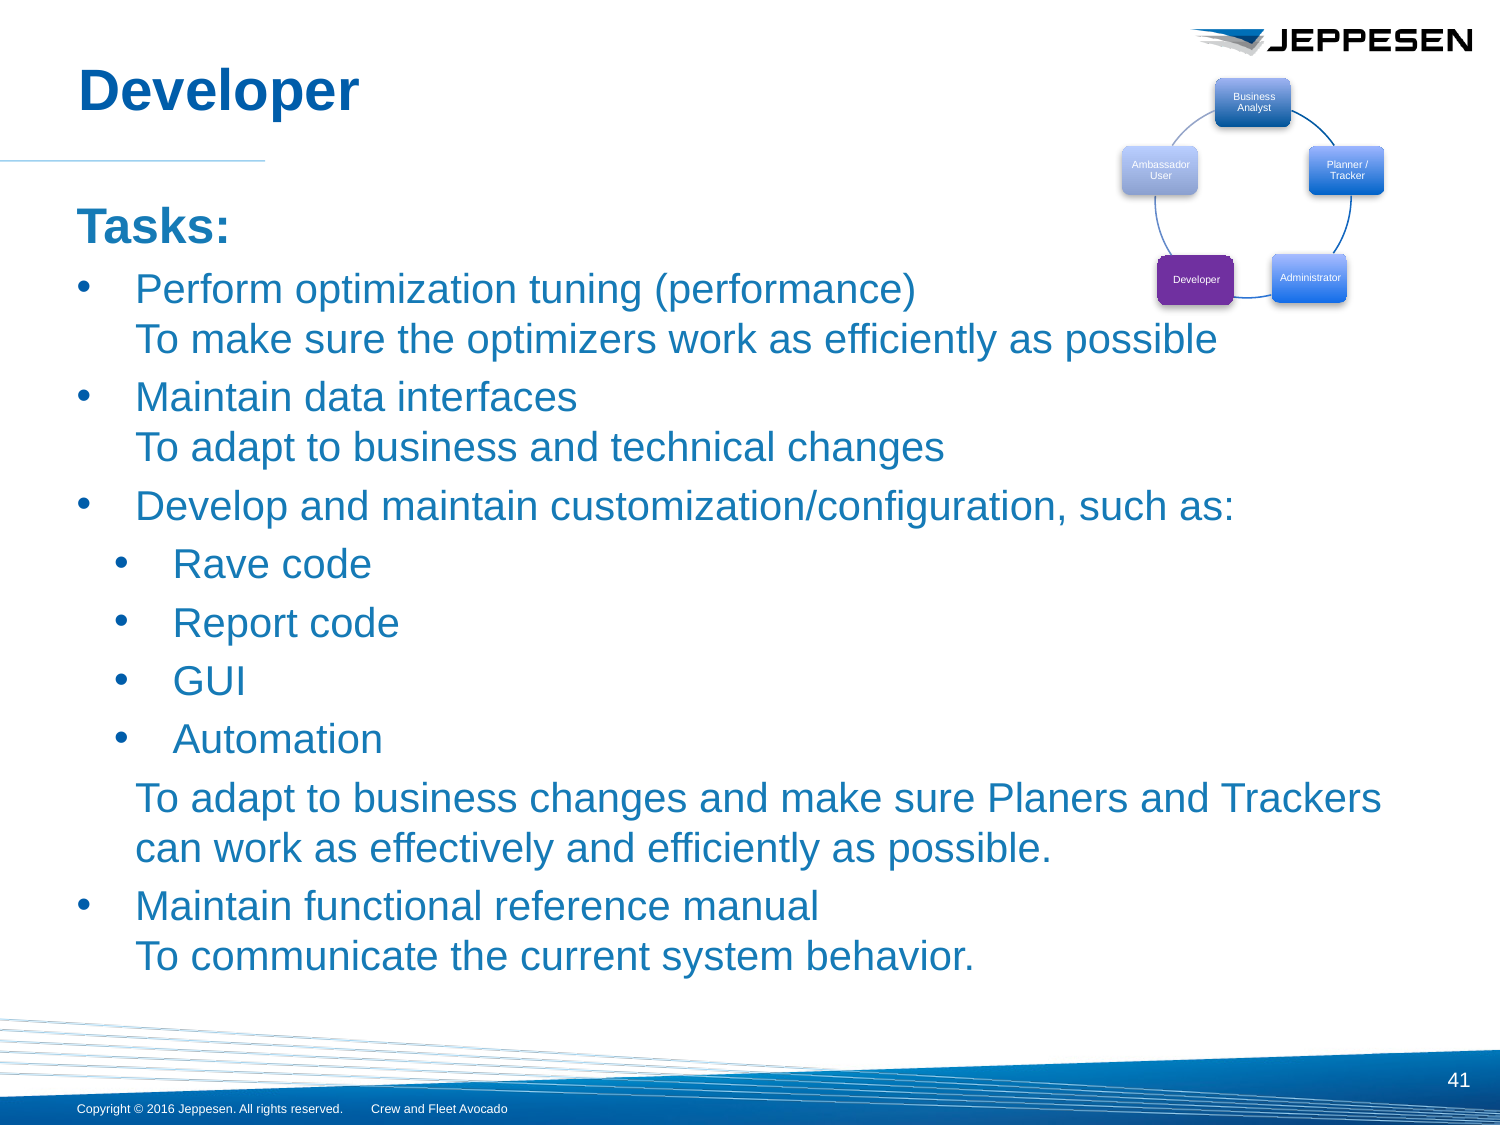

# Developer
Business Analyst
Planner / Tracker
Administrator
Developer
Ambassador User
Tasks:
Perform optimization tuning (performance)
To make sure the optimizers work as efficiently as possible
Maintain data interfaces
To adapt to business and technical changes
Develop and maintain customization/configuration, such as:
Rave code
Report code
GUI
Automation
To adapt to business changes and make sure Planers and Trackers can work as effectively and efficiently as possible.
Maintain functional reference manual
To communicate the current system behavior.
41